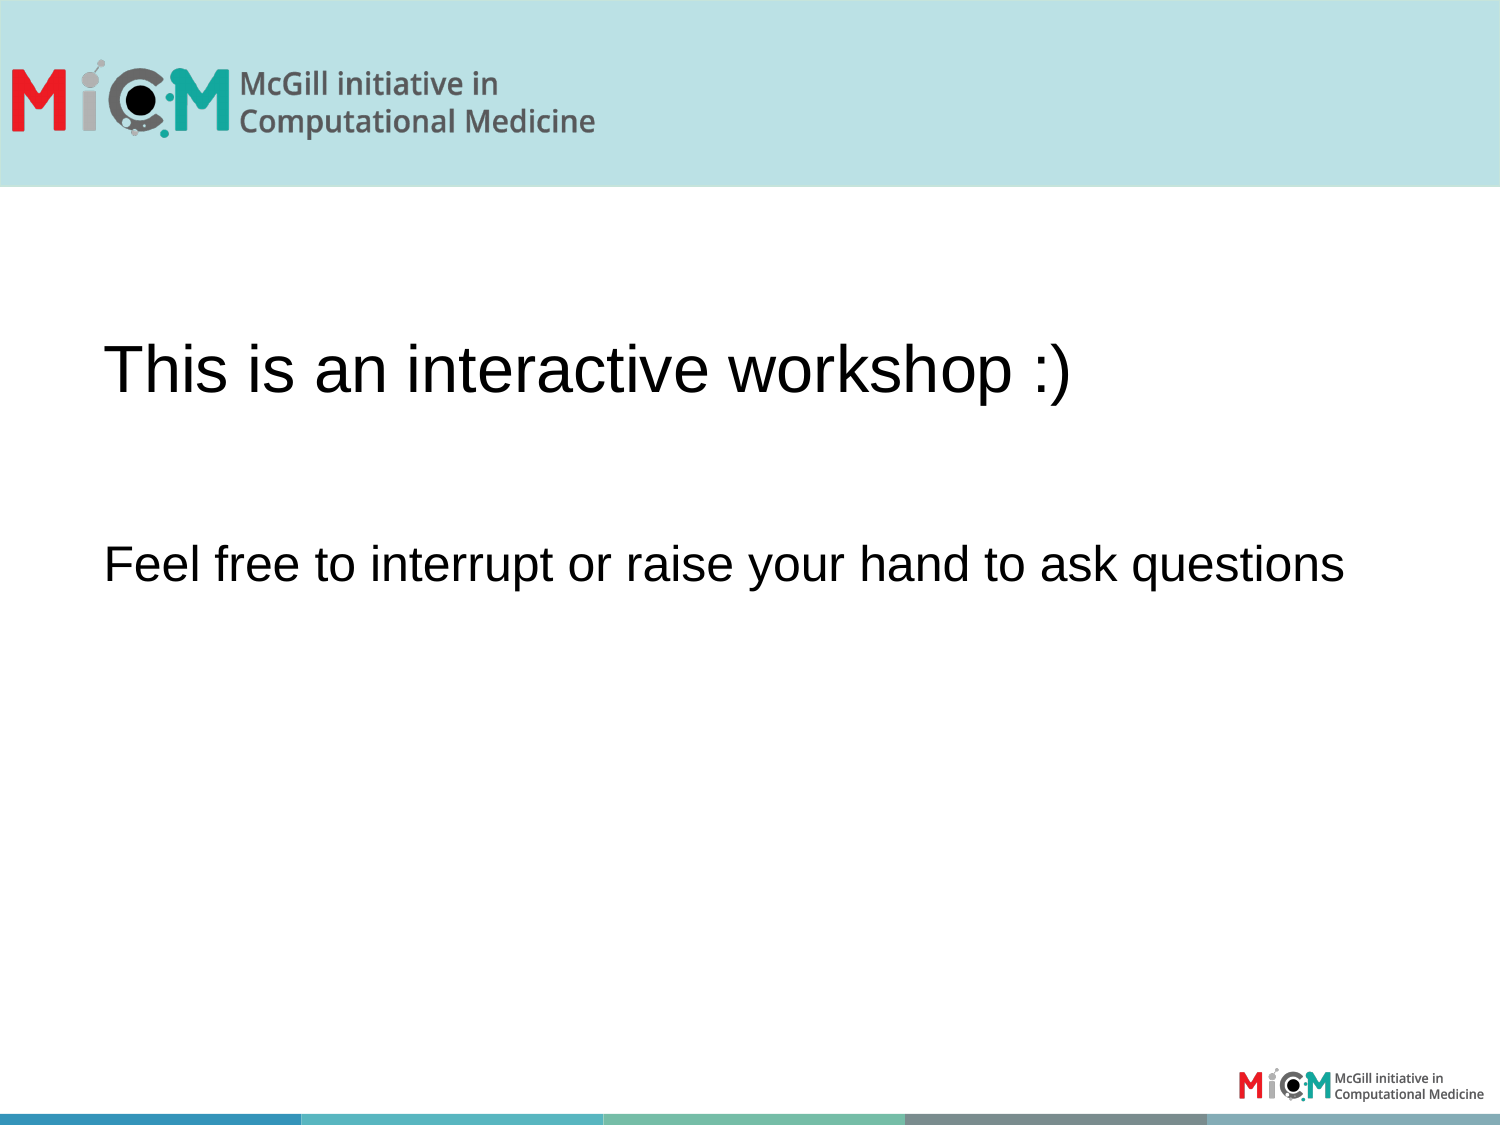

This is an interactive workshop :)
Feel free to interrupt or raise your hand to ask questions